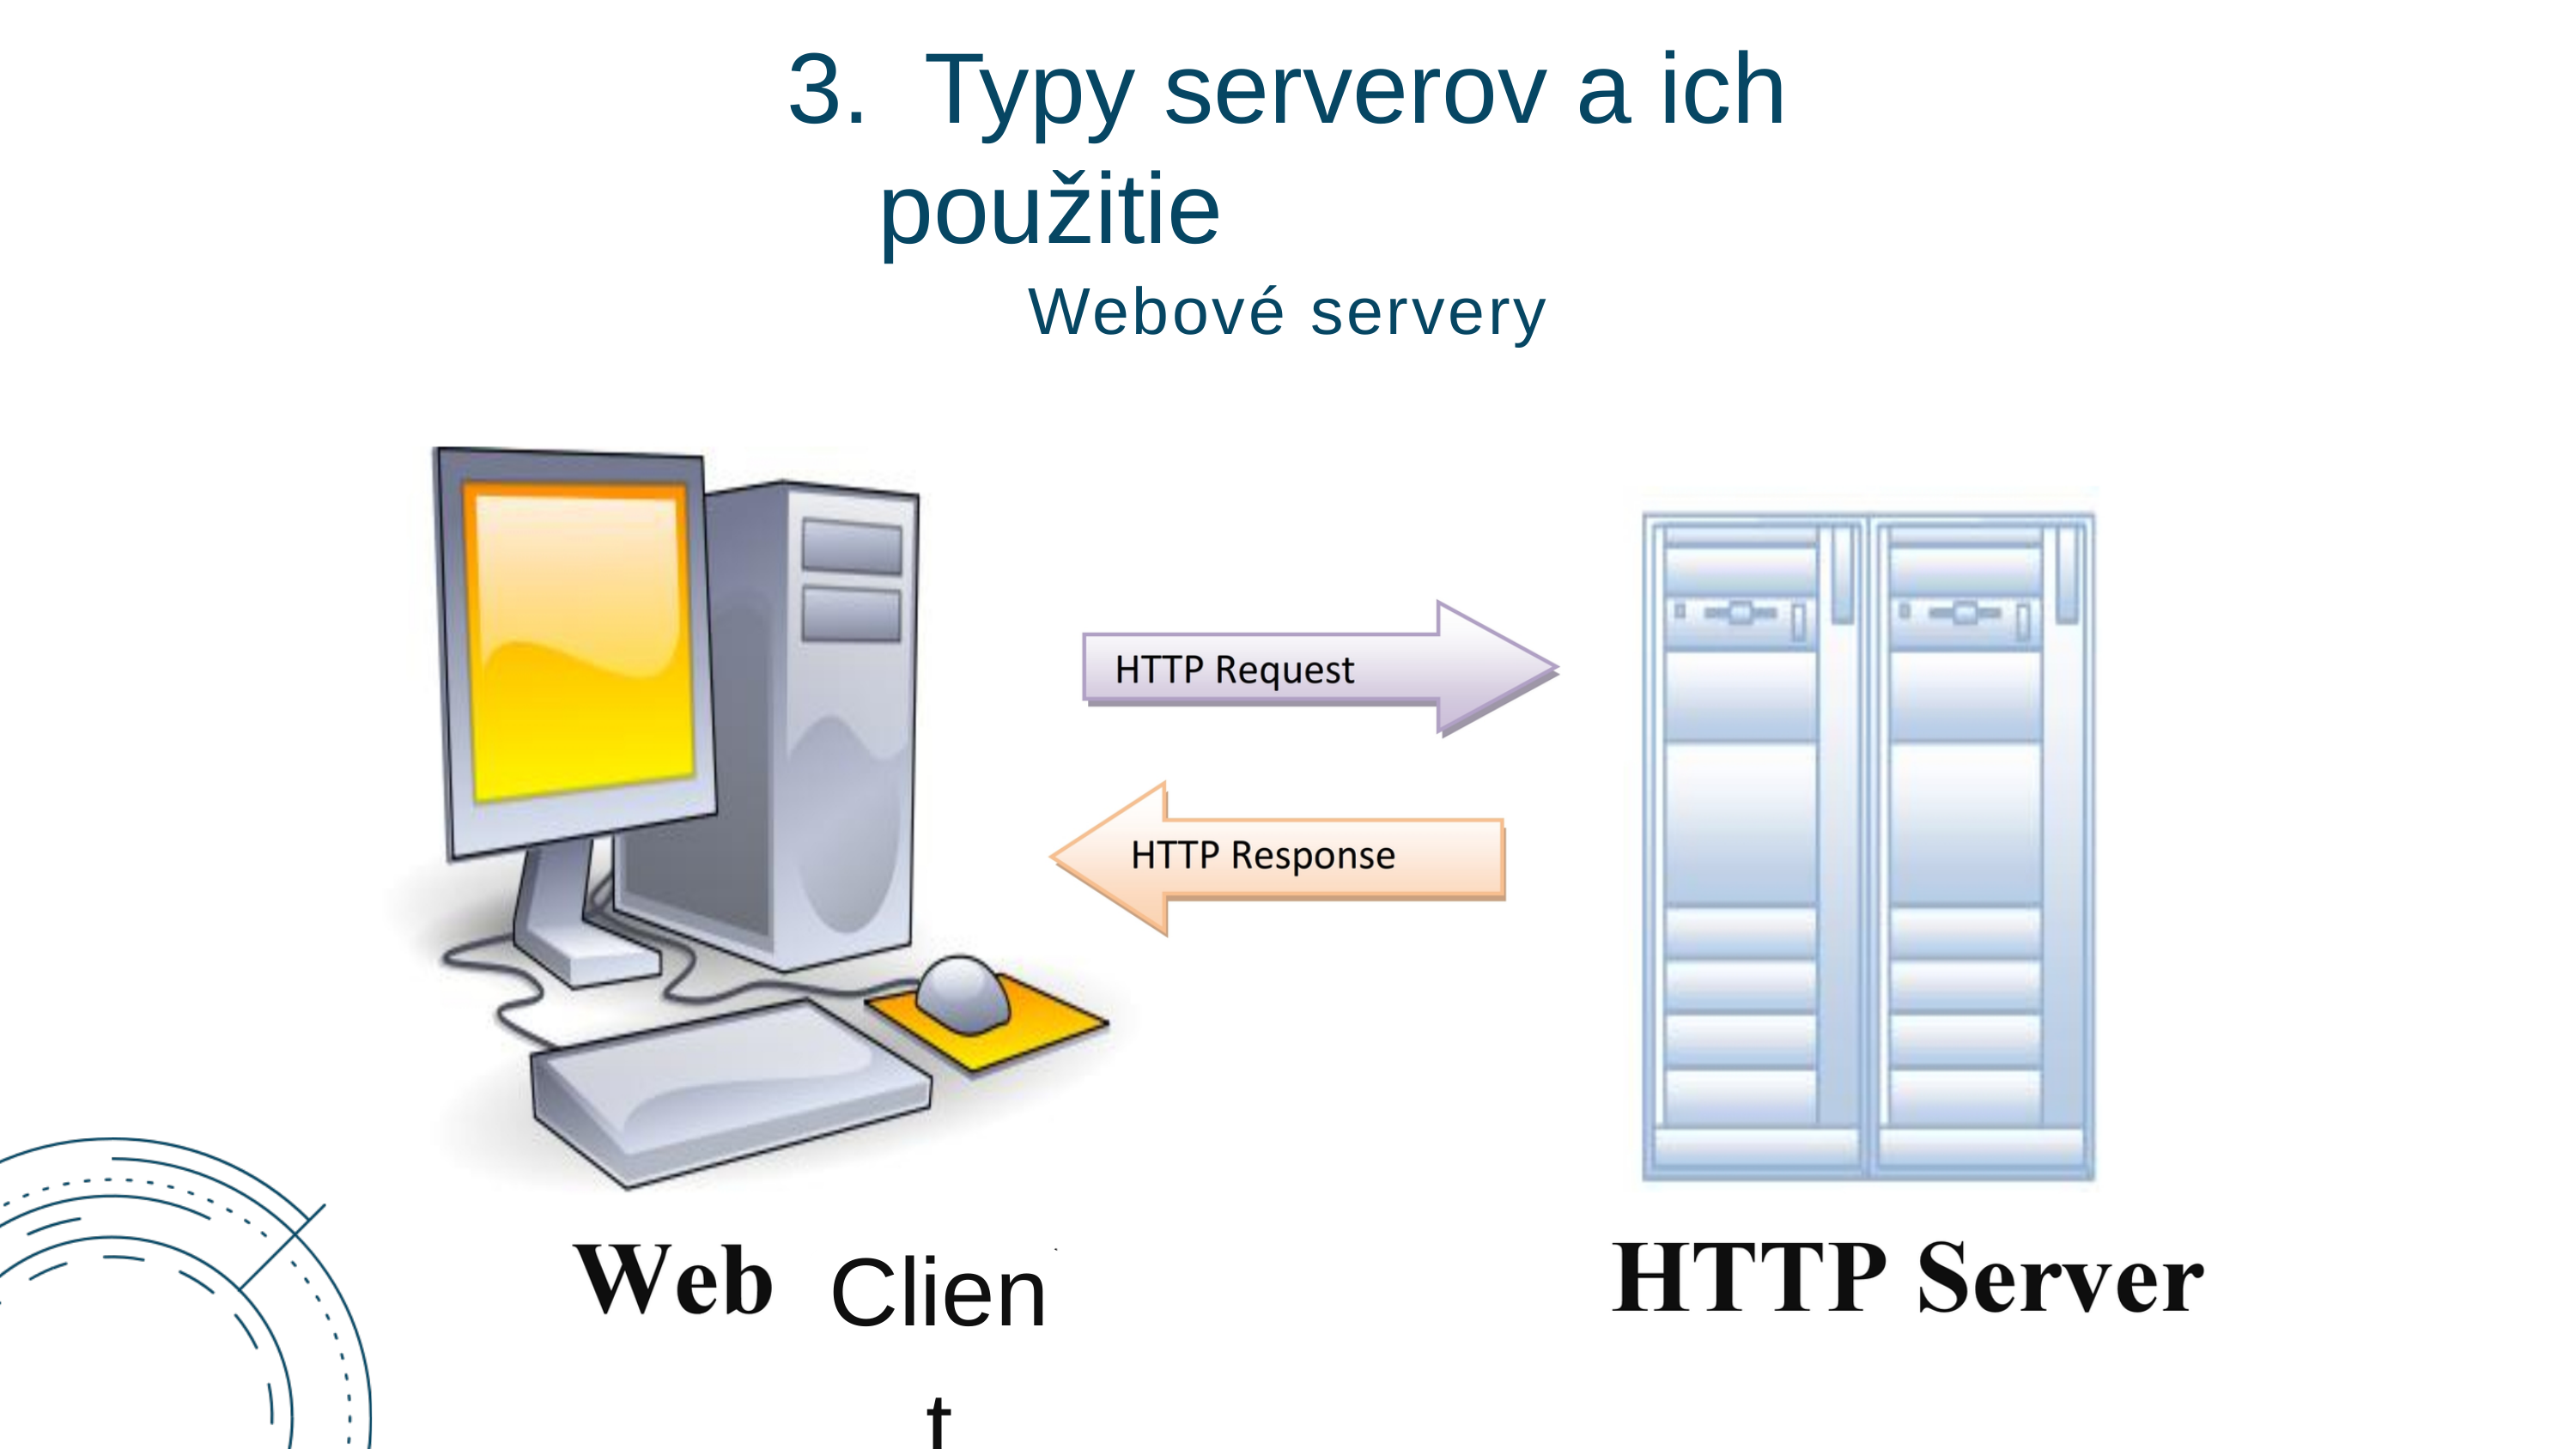

3.  Typy serverov a ich použitie
Webové servery

Client